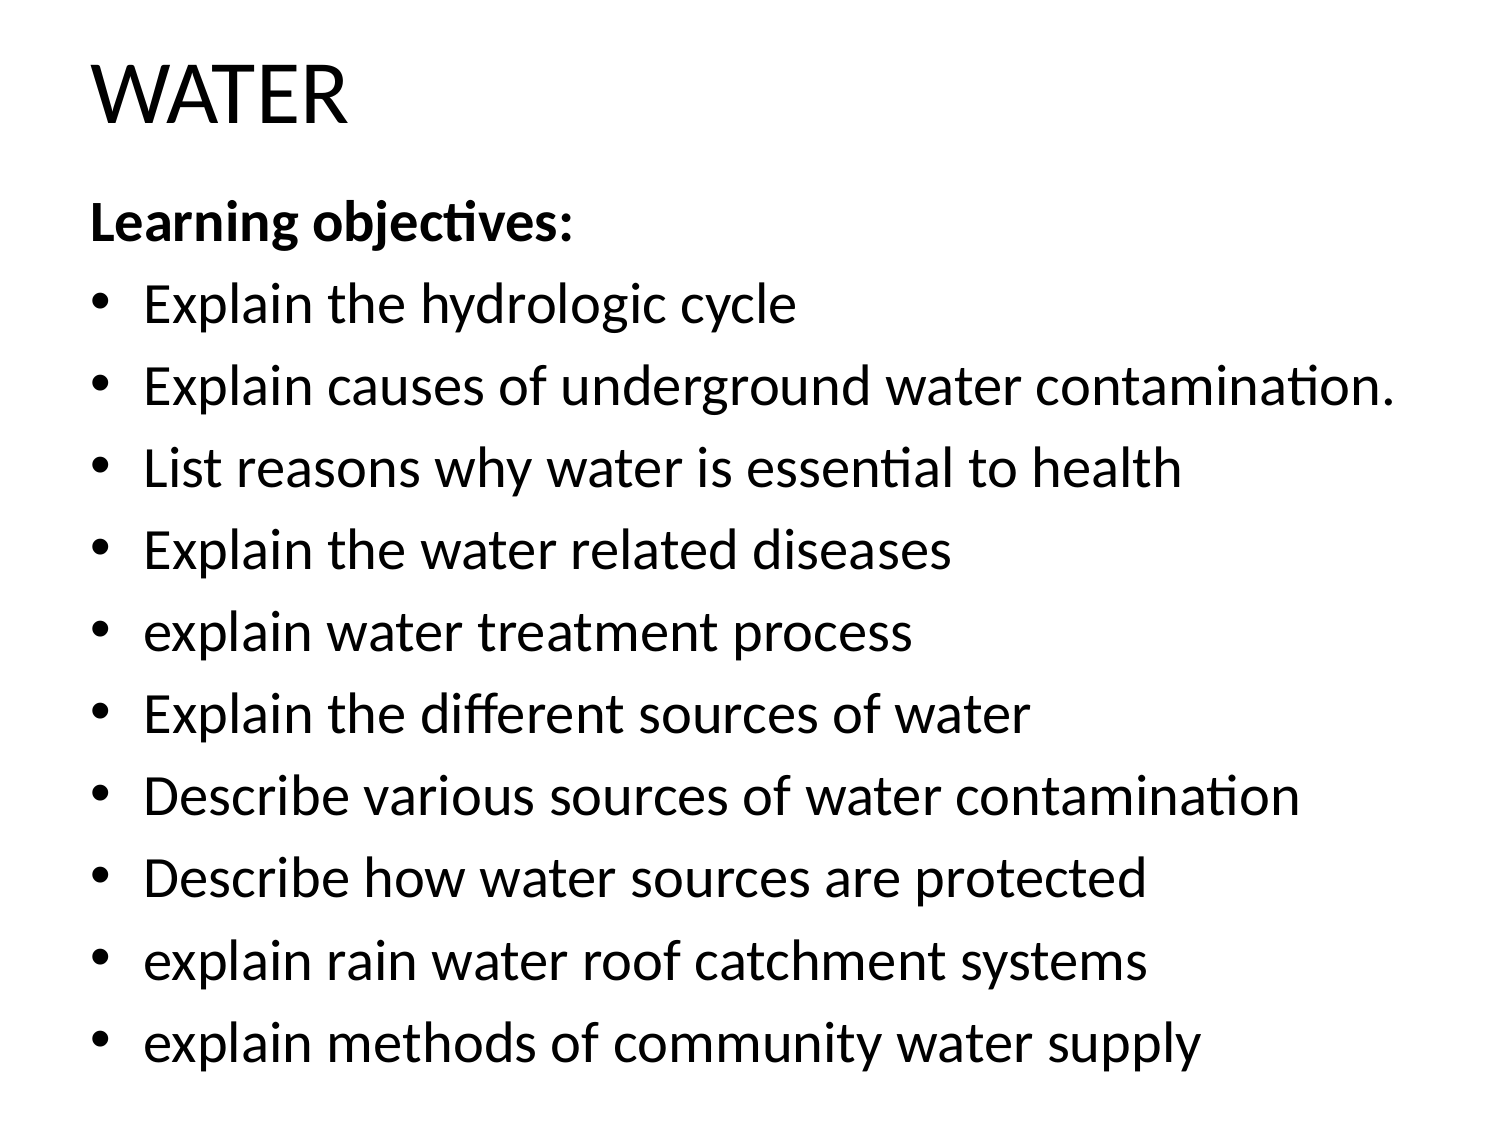

# WATER
Learning objectives:
Explain the hydrologic cycle
Explain causes of underground water contamination.
List reasons why water is essential to health
Explain the water related diseases
explain water treatment process
Explain the different sources of water
Describe various sources of water contamination
Describe how water sources are protected
explain rain water roof catchment systems
explain methods of community water supply